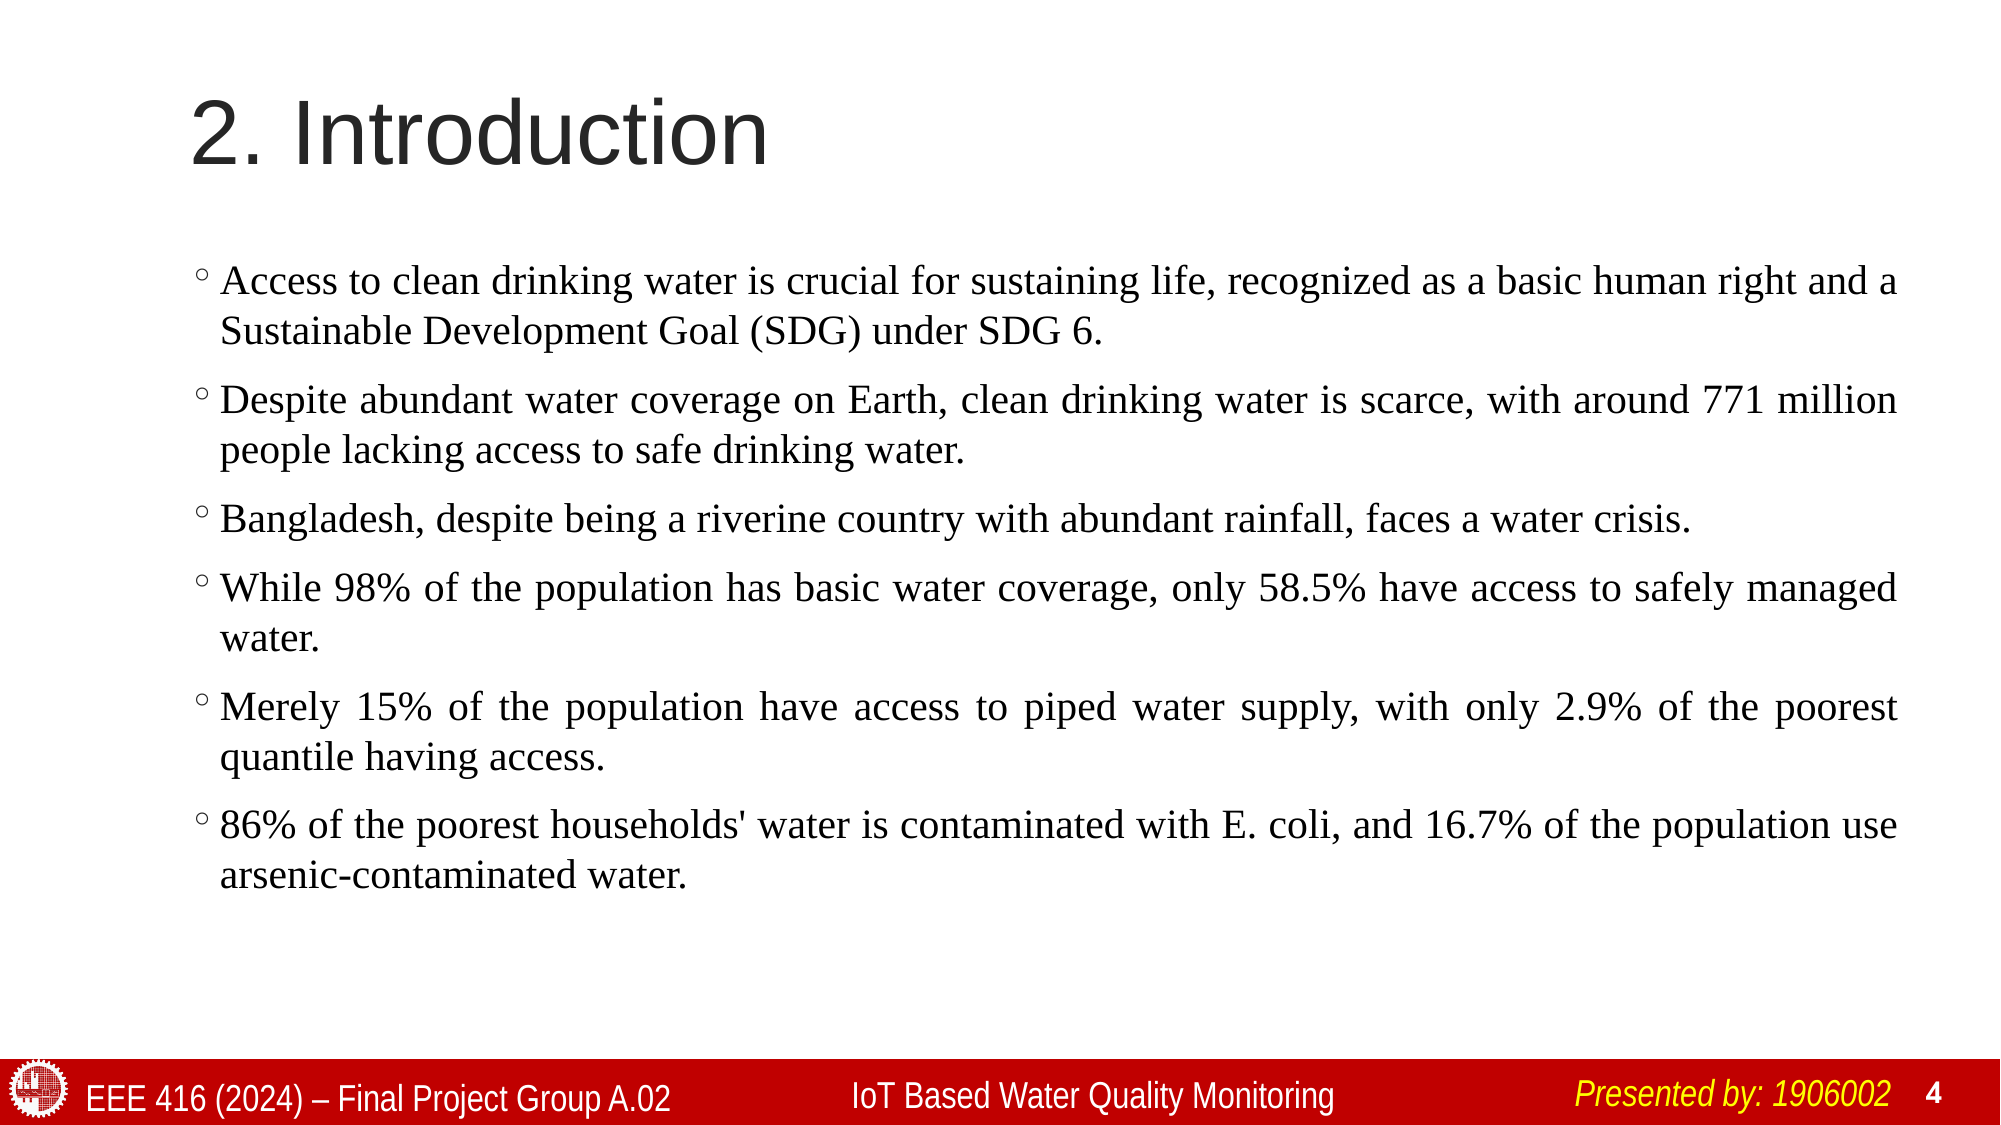

# 2. Introduction
Access to clean drinking water is crucial for sustaining life, recognized as a basic human right and a Sustainable Development Goal (SDG) under SDG 6.
Despite abundant water coverage on Earth, clean drinking water is scarce, with around 771 million people lacking access to safe drinking water.
Bangladesh, despite being a riverine country with abundant rainfall, faces a water crisis.
While 98% of the population has basic water coverage, only 58.5% have access to safely managed water.
Merely 15% of the population have access to piped water supply, with only 2.9% of the poorest quantile having access.
86% of the poorest households' water is contaminated with E. coli, and 16.7% of the population use arsenic-contaminated water.

Presented by: 1906002
IoT Based Water Quality Monitoring
EEE 416 (2024) – Final Project Group A.02
4